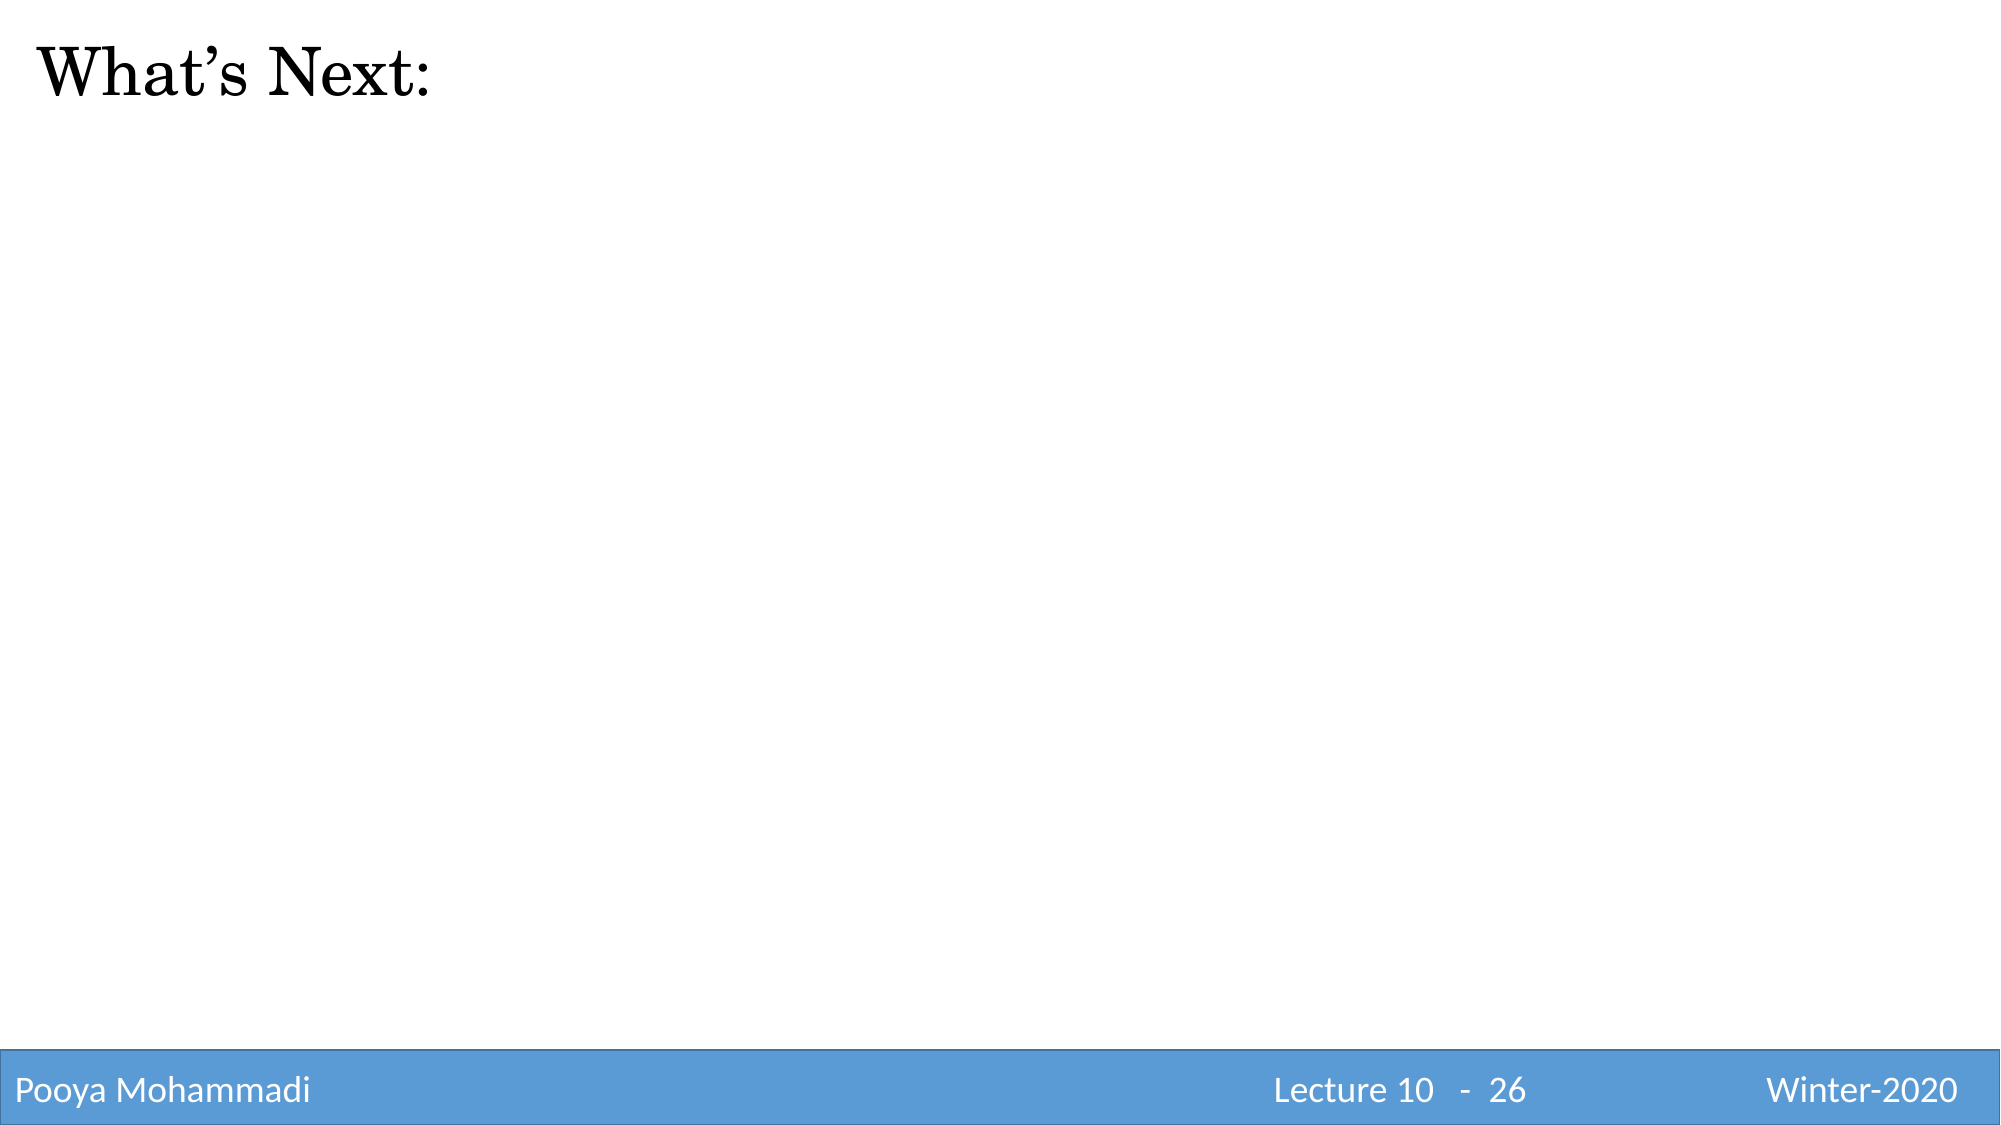

What’s Next:
Pooya Mohammadi					     		       Lecture 10   -  26	            Winter-2020